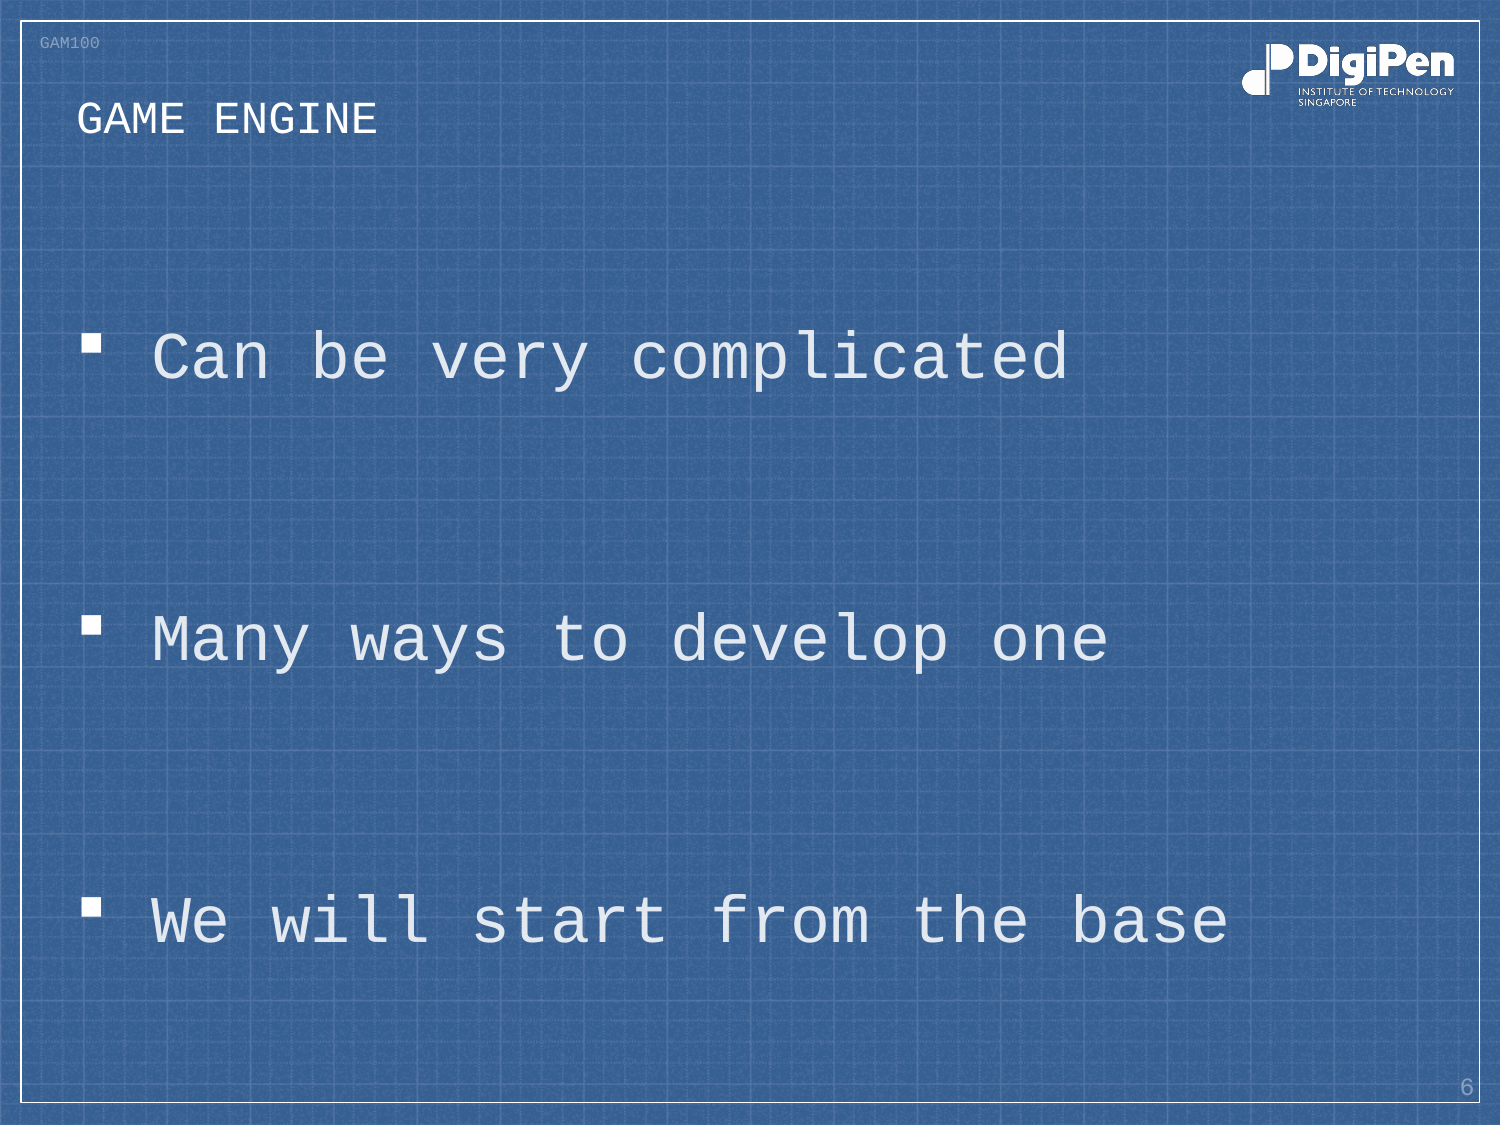

# Game engine
Can be very complicated

Many ways to develop one

We will start from the base
6